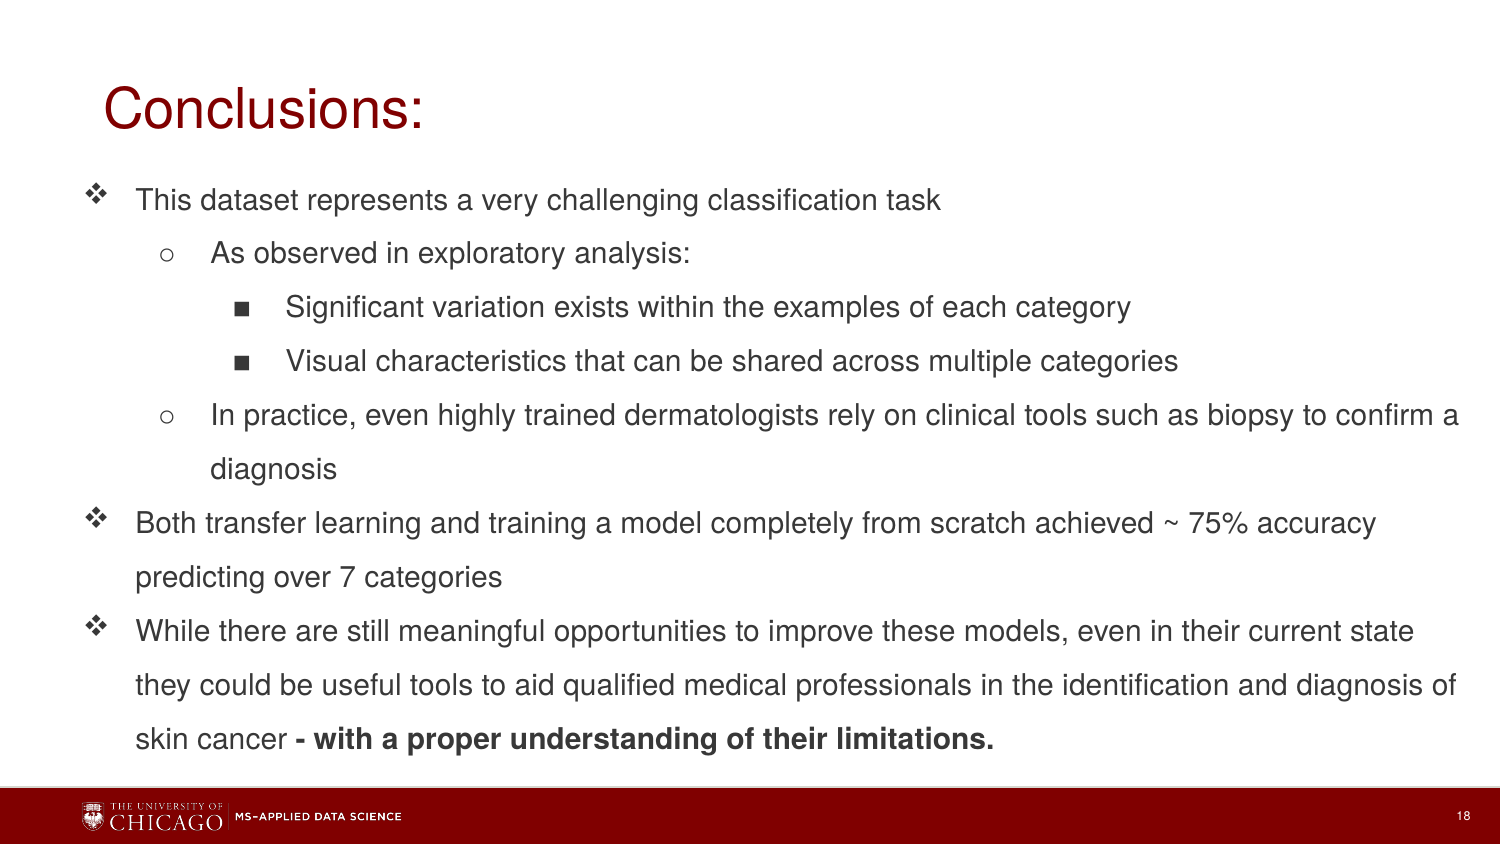

# Conclusions:
This dataset represents a very challenging classification task
As observed in exploratory analysis:
Significant variation exists within the examples of each category
Visual characteristics that can be shared across multiple categories
In practice, even highly trained dermatologists rely on clinical tools such as biopsy to confirm a diagnosis
Both transfer learning and training a model completely from scratch achieved ~ 75% accuracy predicting over 7 categories
While there are still meaningful opportunities to improve these models, even in their current state they could be useful tools to aid qualified medical professionals in the identification and diagnosis of skin cancer - with a proper understanding of their limitations.

18